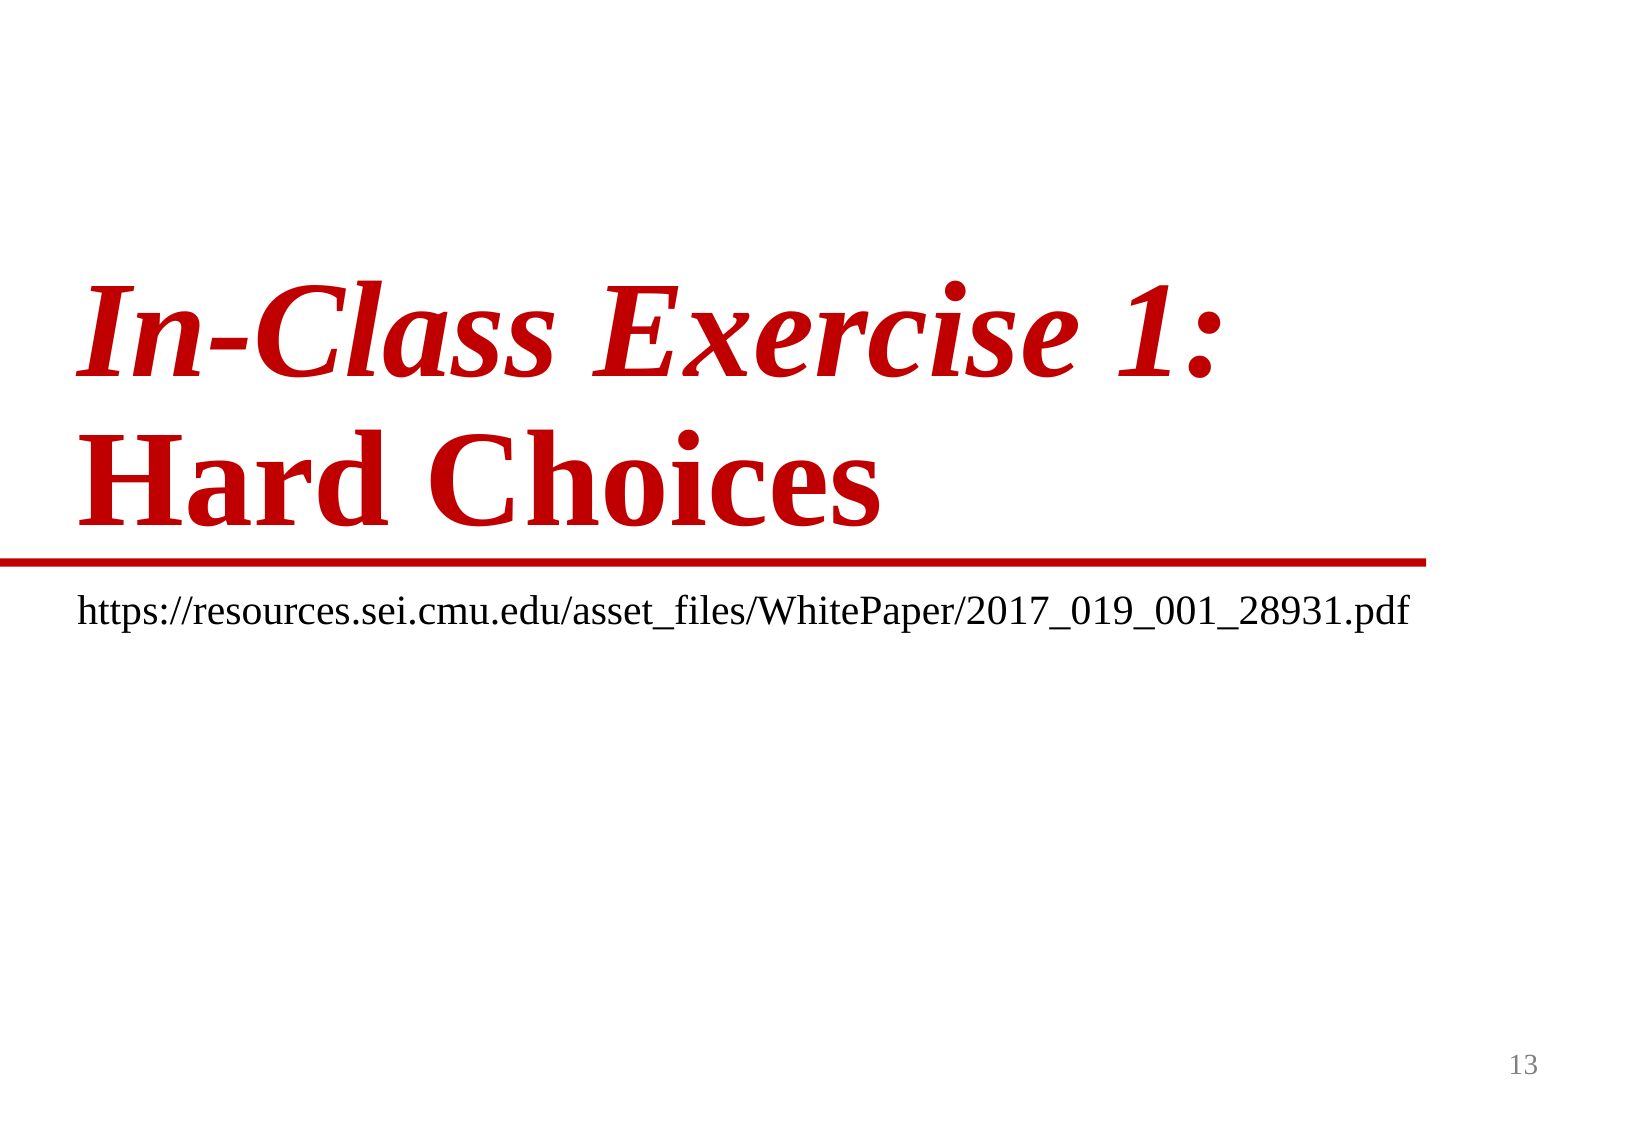

# In-Class Exercise 1: Hard Choices
https://resources.sei.cmu.edu/asset_files/WhitePaper/2017_019_001_28931.pdf
13